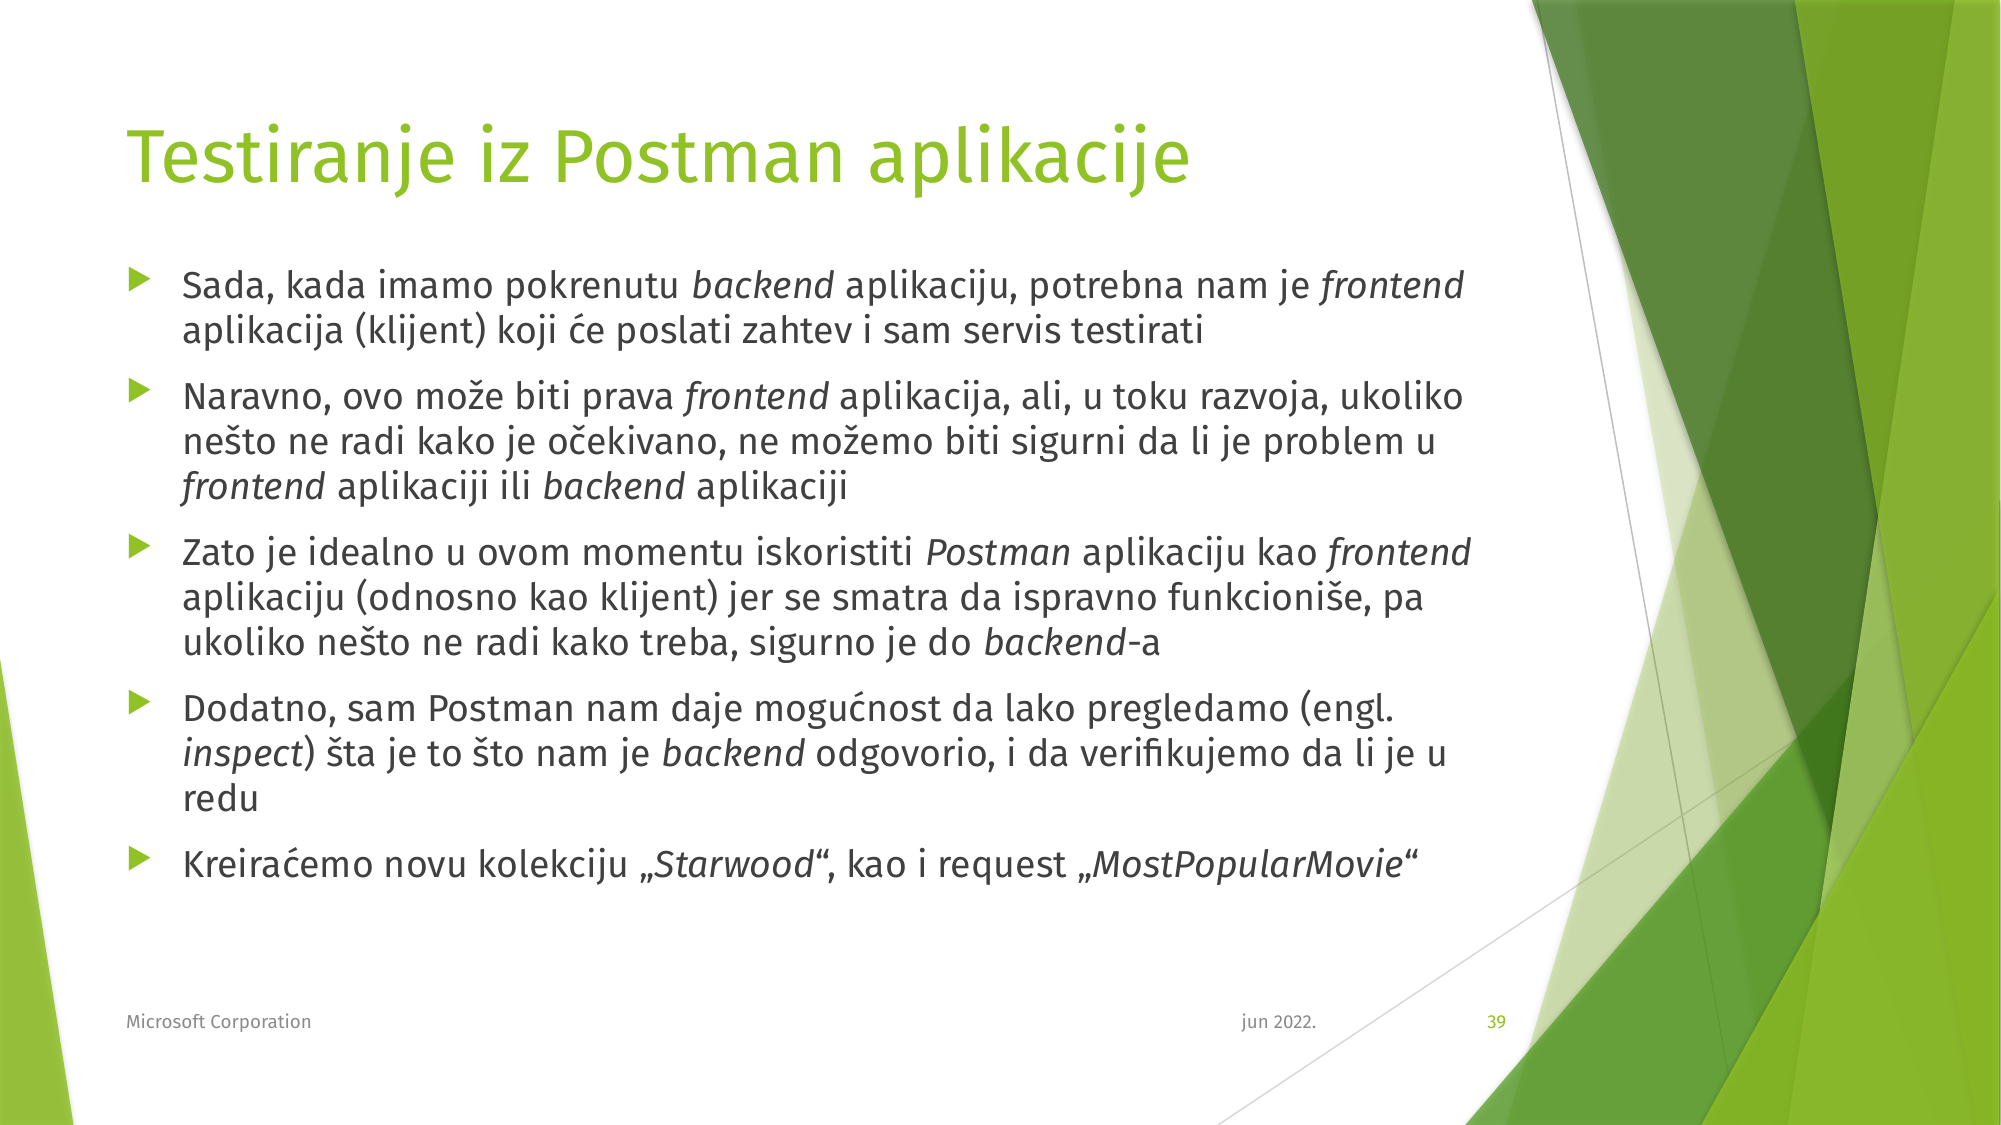

# Testiranje iz Postman aplikacije
Sada, kada imamo pokrenutu backend aplikaciju, potrebna nam je frontend aplikacija (klijent) koji će poslati zahtev i sam servis testirati
Naravno, ovo može biti prava frontend aplikacija, ali, u toku razvoja, ukoliko nešto ne radi kako je očekivano, ne možemo biti sigurni da li je problem u frontend aplikaciji ili backend aplikaciji
Zato je idealno u ovom momentu iskoristiti Postman aplikaciju kao frontend aplikaciju (odnosno kao klijent) jer se smatra da ispravno funkcioniše, pa ukoliko nešto ne radi kako treba, sigurno je do backend-a
Dodatno, sam Postman nam daje mogućnost da lako pregledamo (engl. inspect) šta je to što nam je backend odgovorio, i da verifikujemo da li je u redu
Kreiraćemo novu kolekciju „Starwood“, kao i request „MostPopularMovie“
Microsoft Corporation
jun 2022.
39